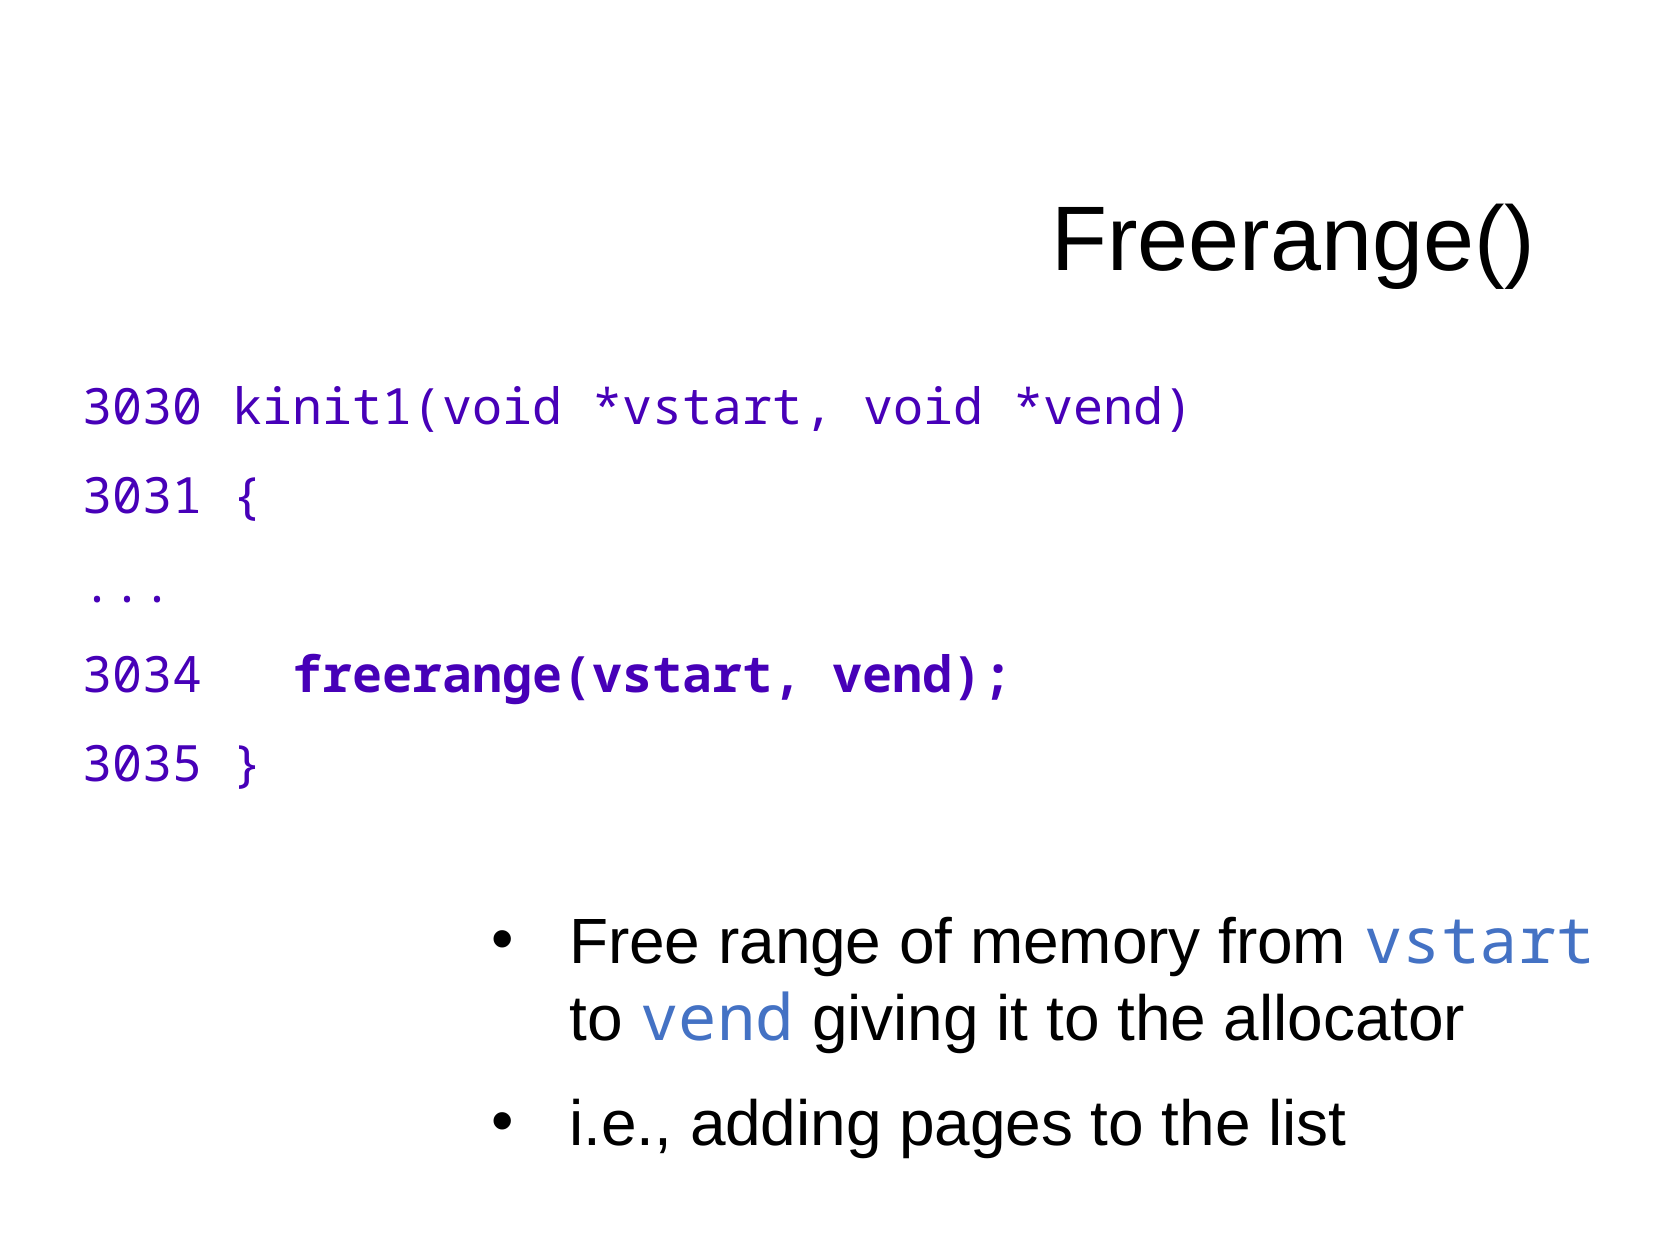

Freerange()
3030 kinit1(void *vstart, void *vend)
3031 {
...
3034   freerange(vstart, vend);
3035 }

Free range of memory from vstart to vend giving it to the allocator
i.e., adding pages to the list